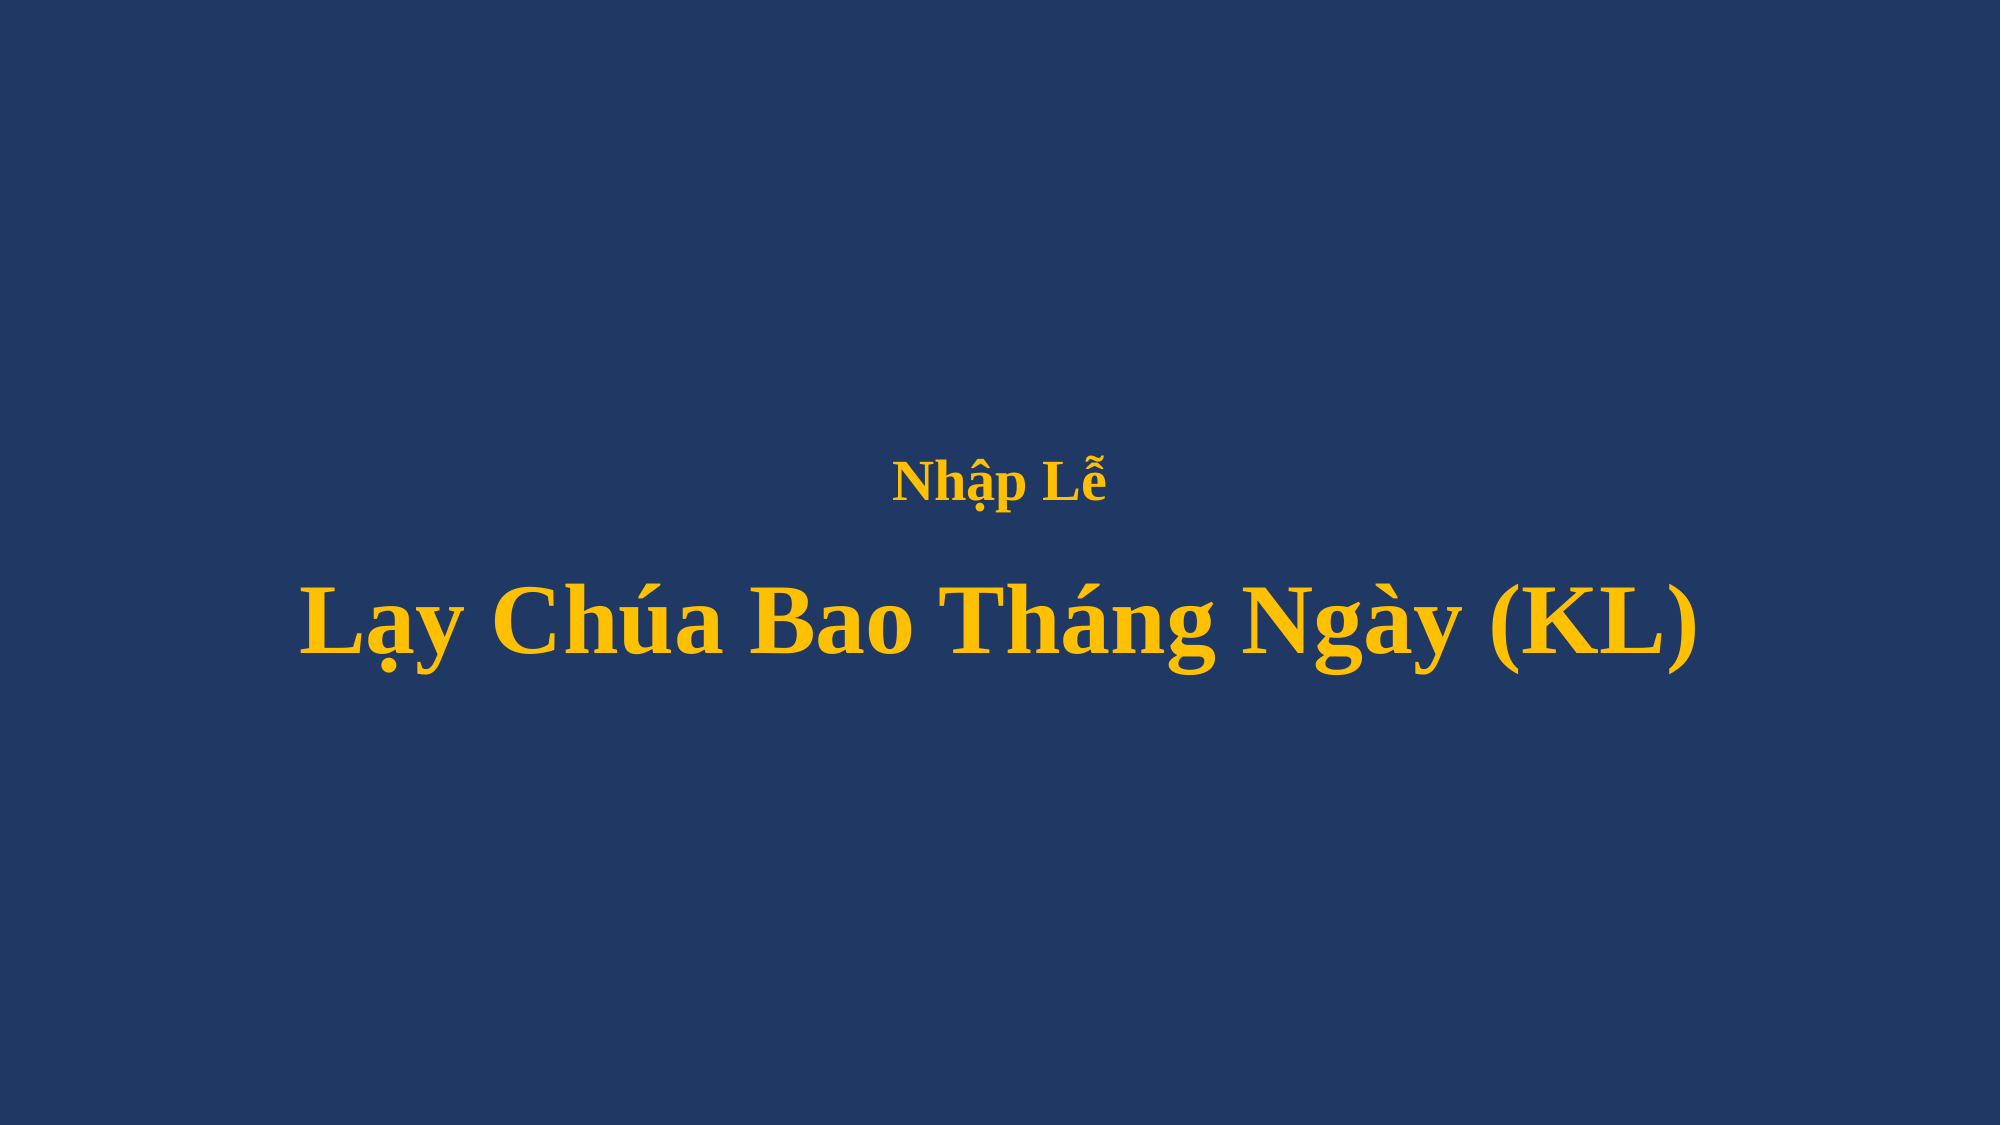

# Nhập Lễ Lạy Chúa Bao Tháng Ngày (KL)